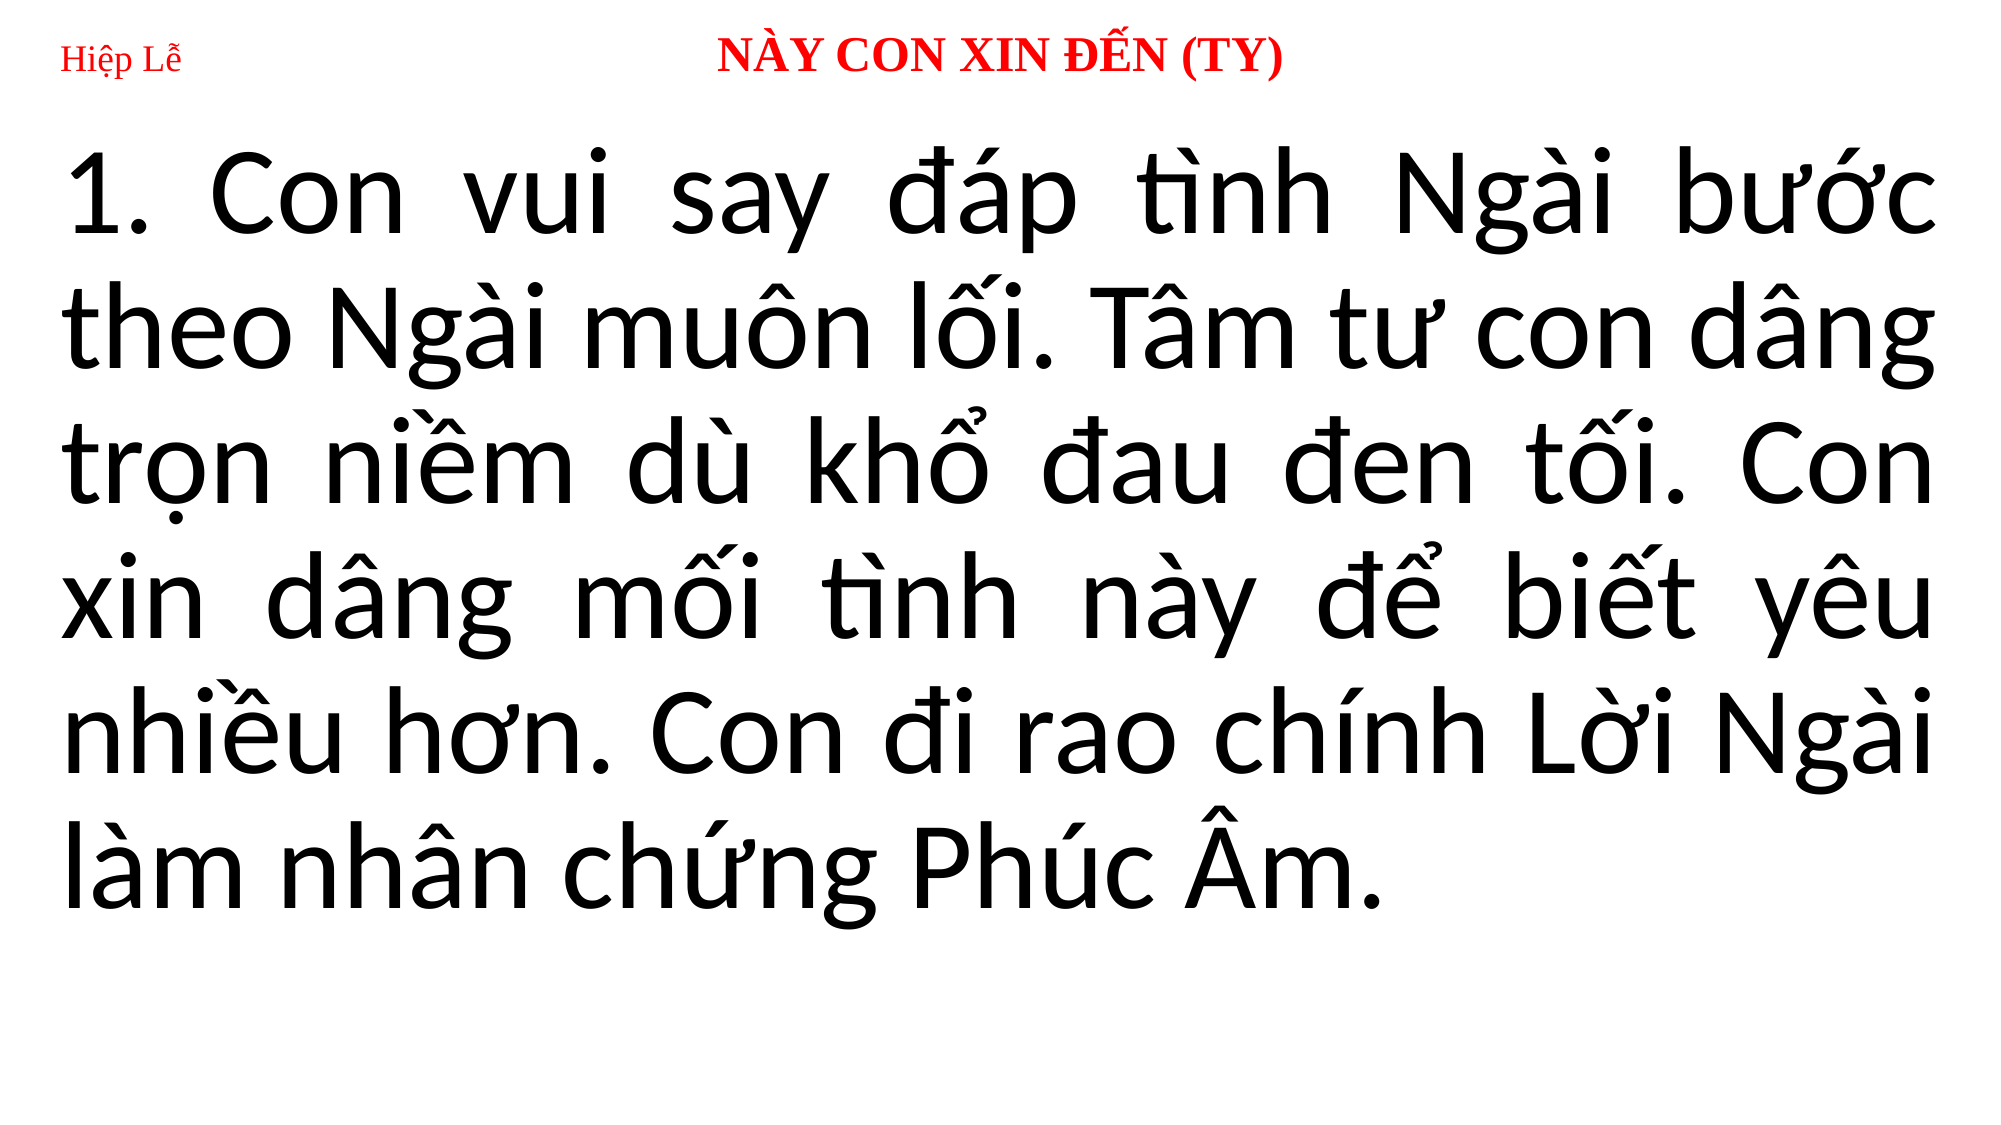

# Hiệp Lễ                                		      NÀY CON XIN ĐẾN (TY)
1. Con vui say đáp tình Ngài bước theo Ngài muôn lối. Tâm tư con dâng trọn niềm dù khổ đau đen tối. Con xin dâng mối tình này để biết yêu nhiều hơn. Con đi rao chính Lời Ngài làm nhân chứng Phúc Âm.